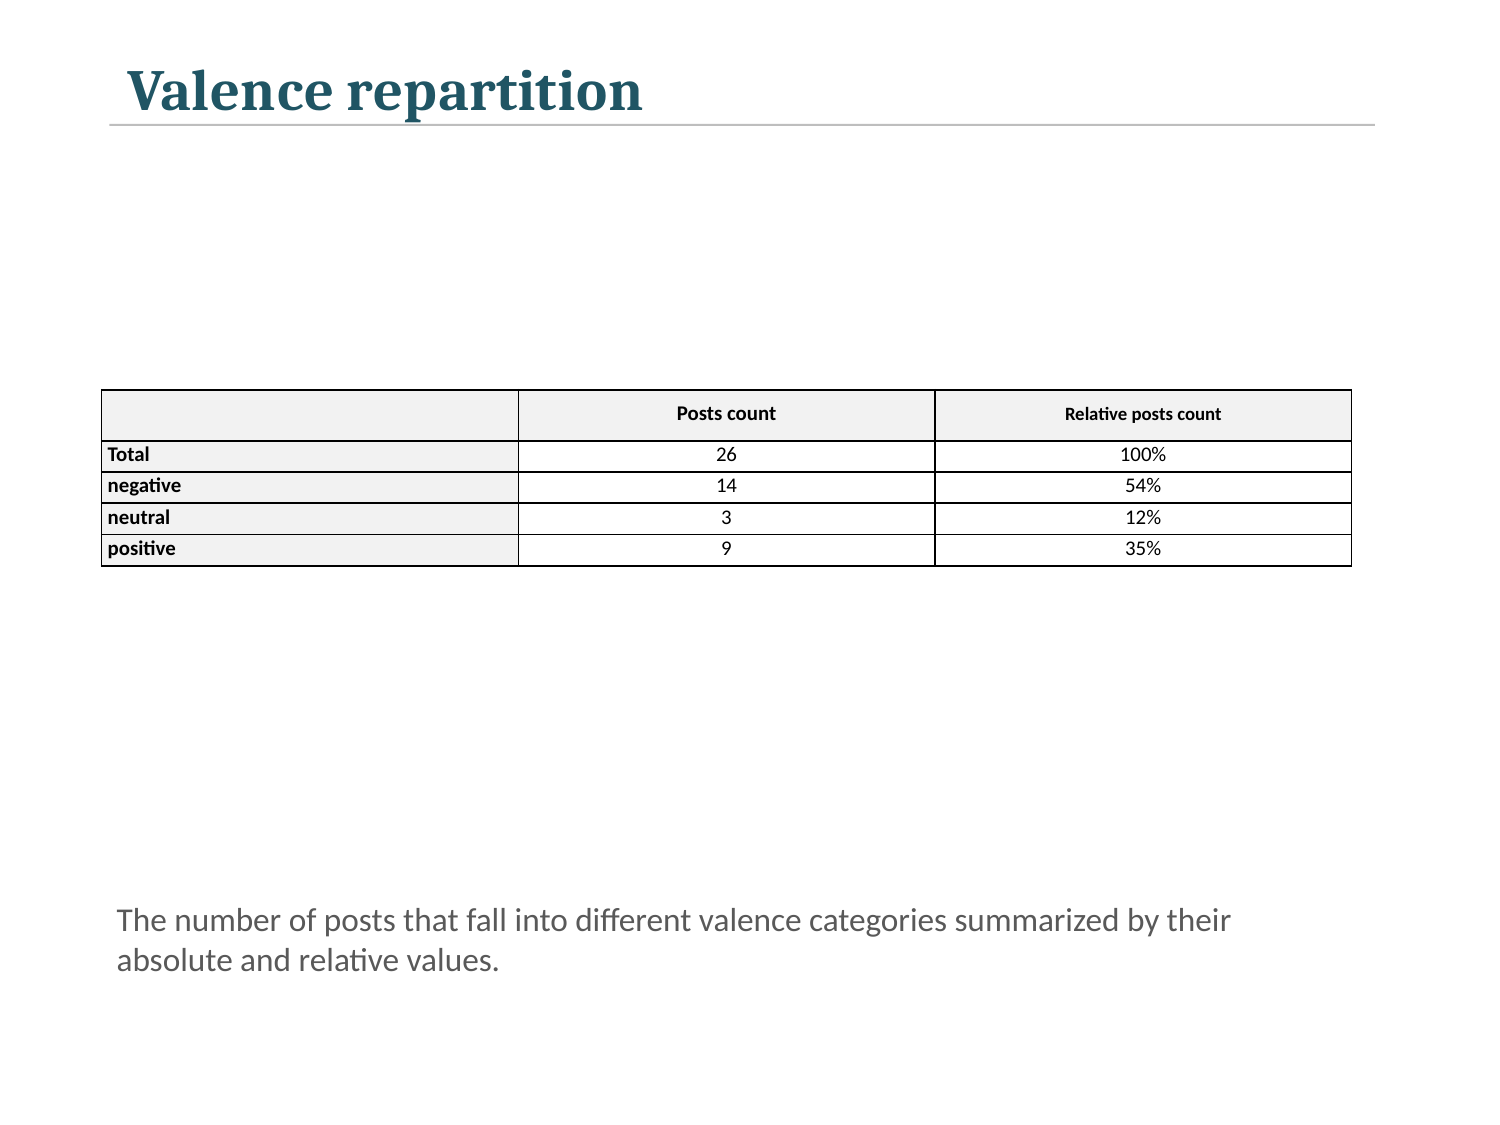

Valence repartition
|  | Posts count | Relative posts count |
| --- | --- | --- |
| Total | 26 | 100% |
| negative | 14 | 54% |
| neutral | 3 | 12% |
| positive | 9 | 35% |
The number of posts that fall into different valence categories summarized by their absolute and relative values.